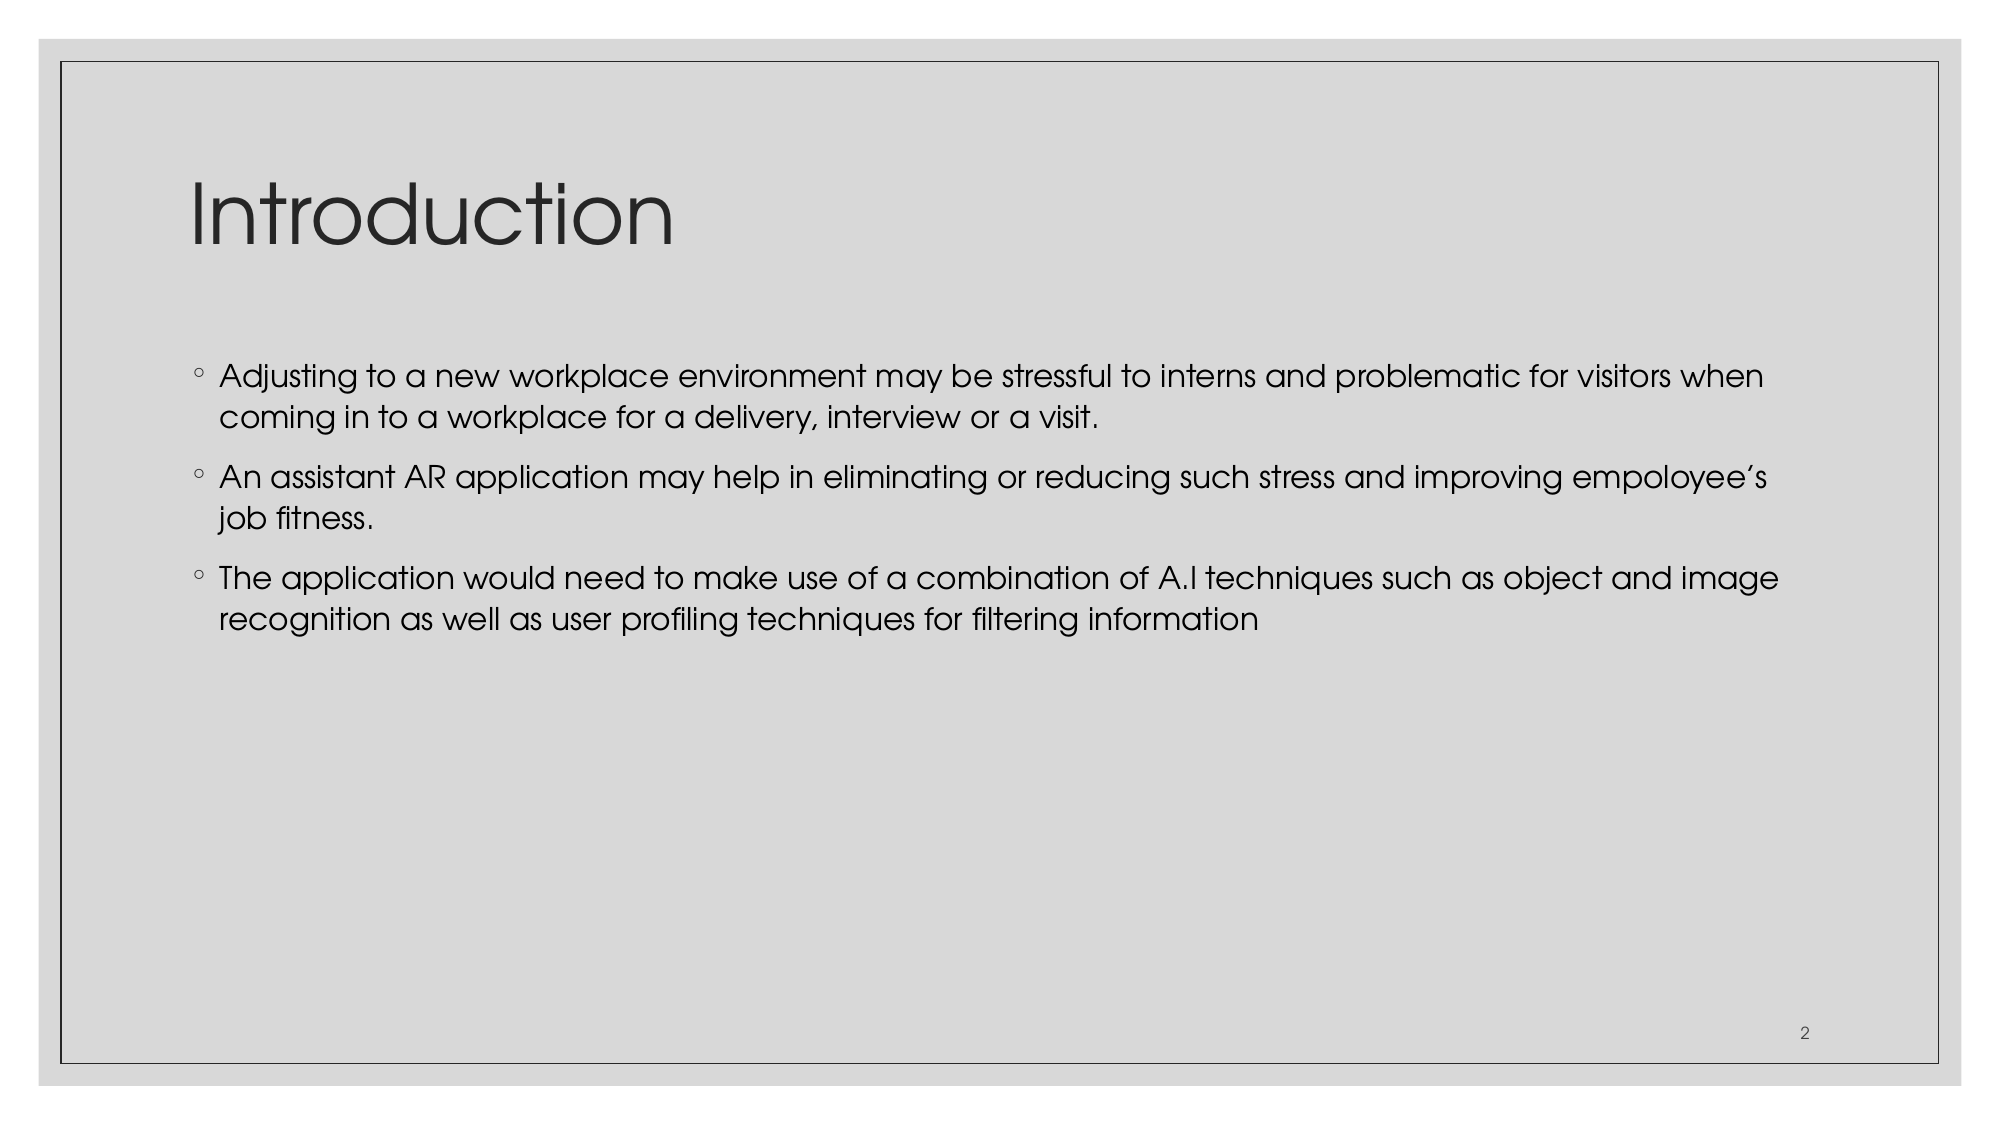

# Introduction
Adjusting to a new workplace environment may be stressful to interns and problematic for visitors when coming in to a workplace for a delivery, interview or a visit.
An assistant AR application may help in eliminating or reducing such stress and improving empoloyee’s job fitness.
The application would need to make use of a combination of A.I techniques such as object and image recognition as well as user profiling techniques for filtering information
2